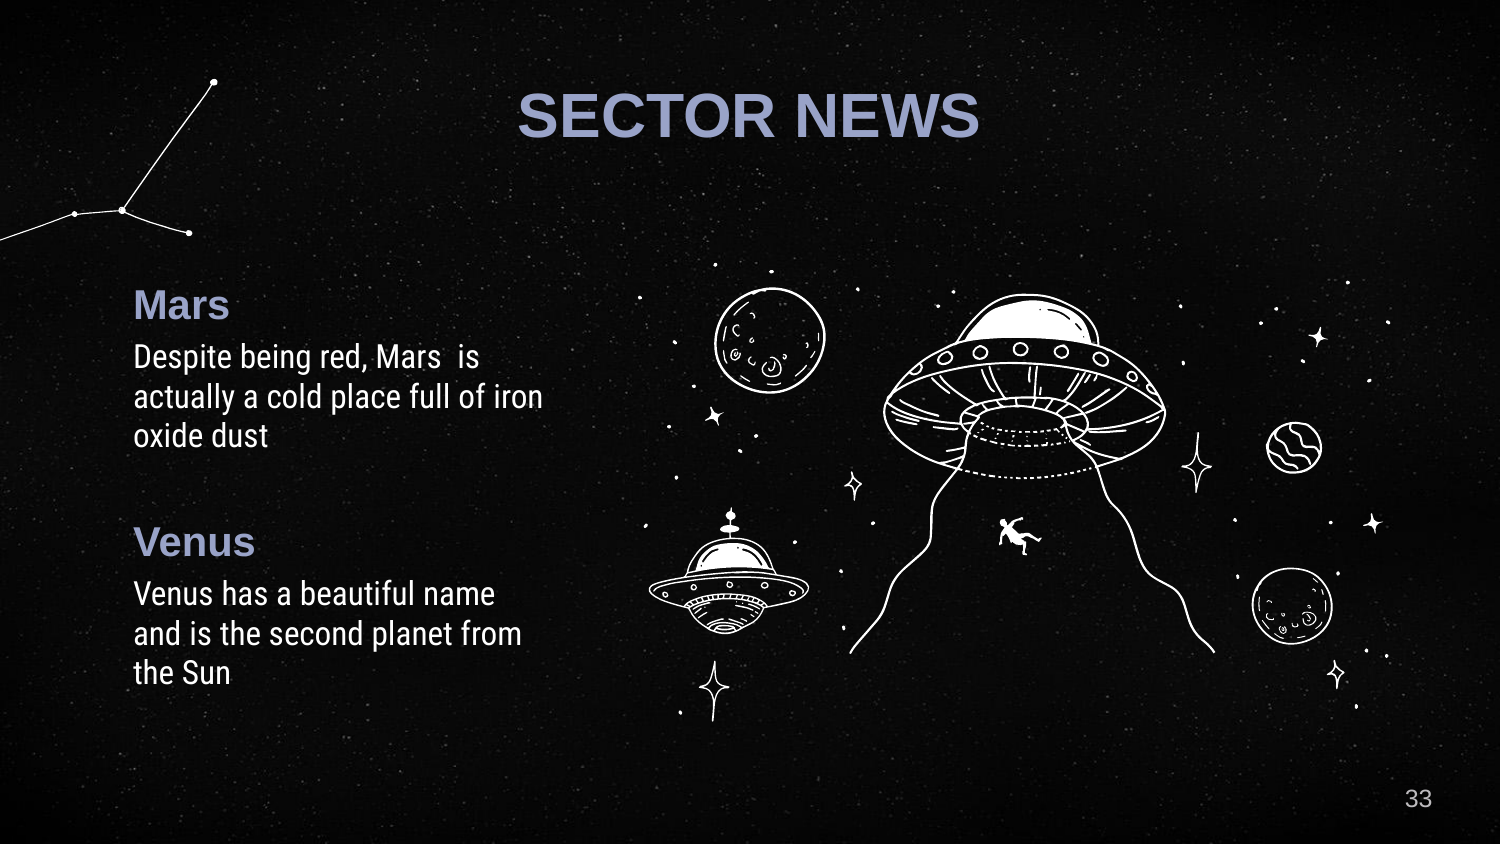

# SECTOR NEWS

Mars
Despite being red, Mars  is actually a cold place full of iron oxide dust
Venus
Venus has a beautiful name and is the second planet from the Sun
33